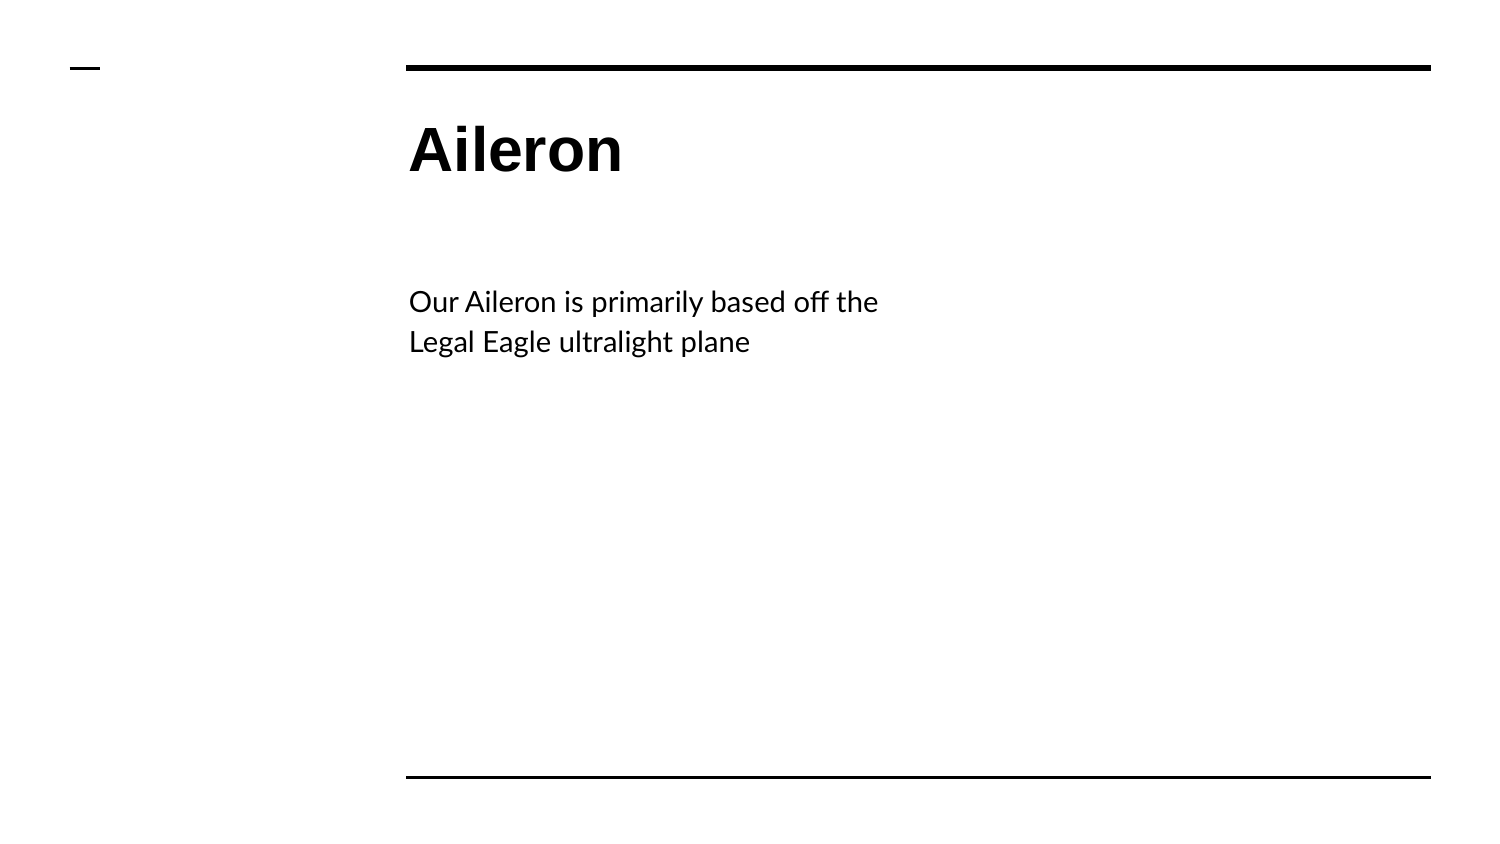

# Aileron
Our Aileron is primarily based off the Legal Eagle ultralight plane